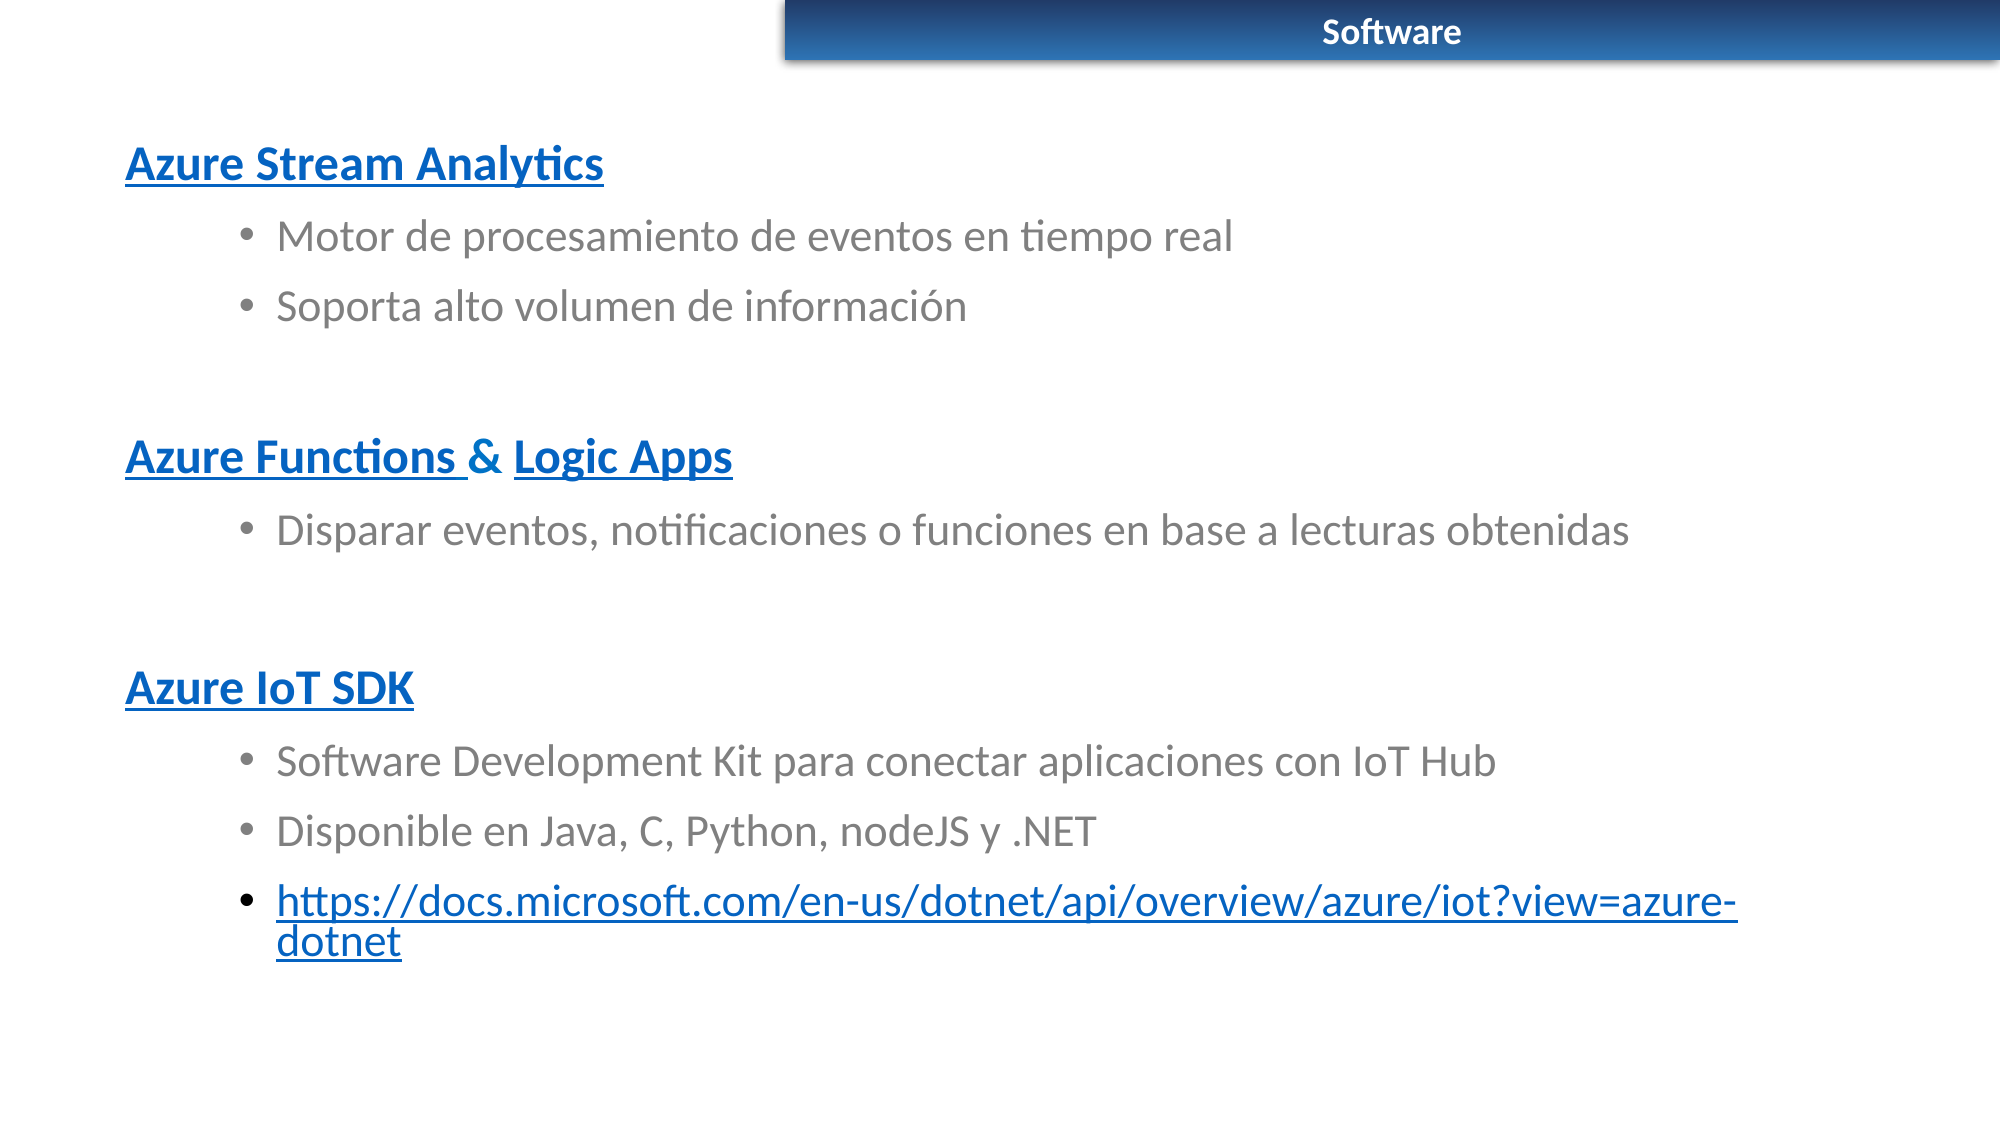

Software
Azure Stream Analytics
Motor de procesamiento de eventos en tiempo real
Soporta alto volumen de información
Azure Functions & Logic Apps
Disparar eventos, notificaciones o funciones en base a lecturas obtenidas
Azure IoT SDK
Software Development Kit para conectar aplicaciones con IoT Hub
Disponible en Java, C, Python, nodeJS y .NET
https://docs.microsoft.com/en-us/dotnet/api/overview/azure/iot?view=azure-dotnet